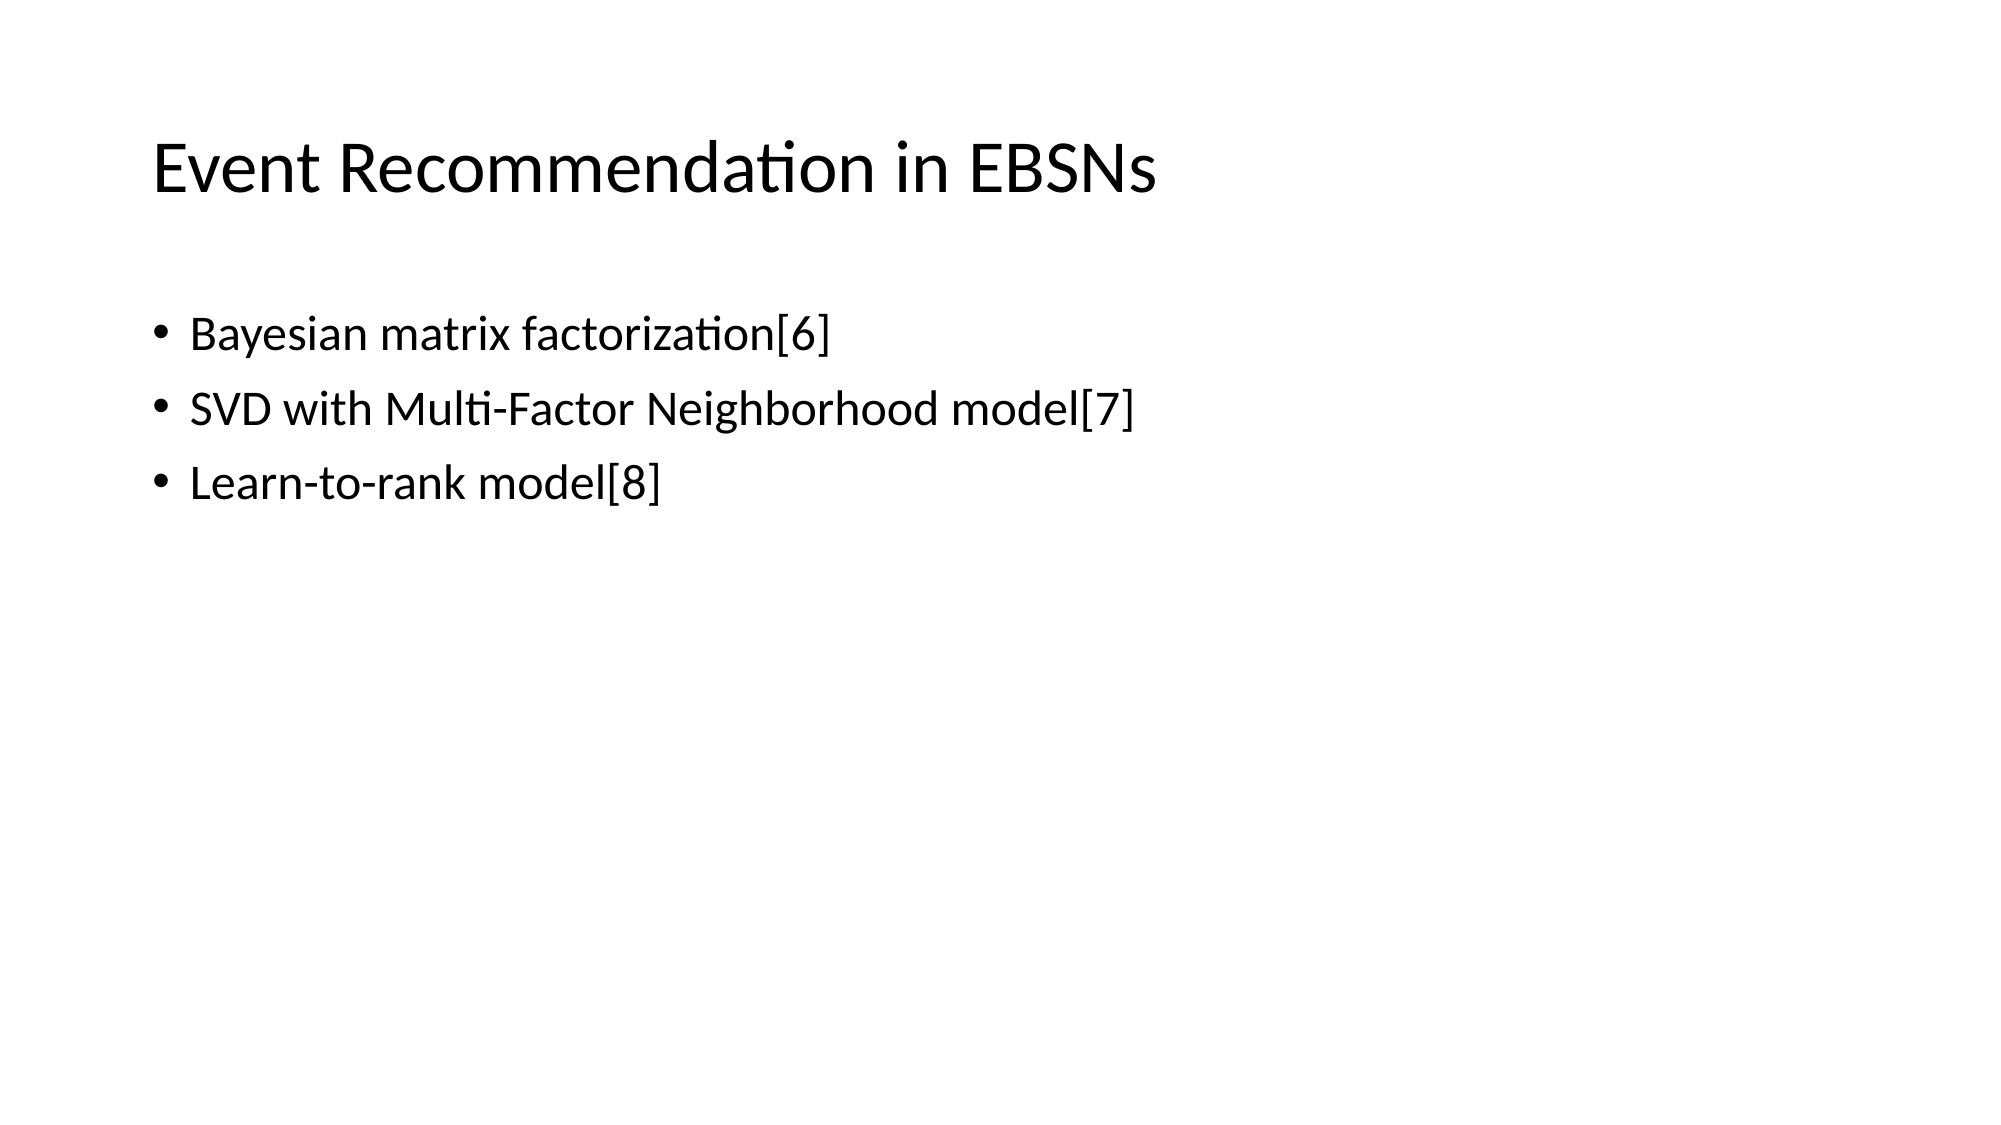

# Event Recommendation in EBSNs
Bayesian matrix factorization[6]
SVD with Multi-Factor Neighborhood model[7]
Learn-to-rank model[8]